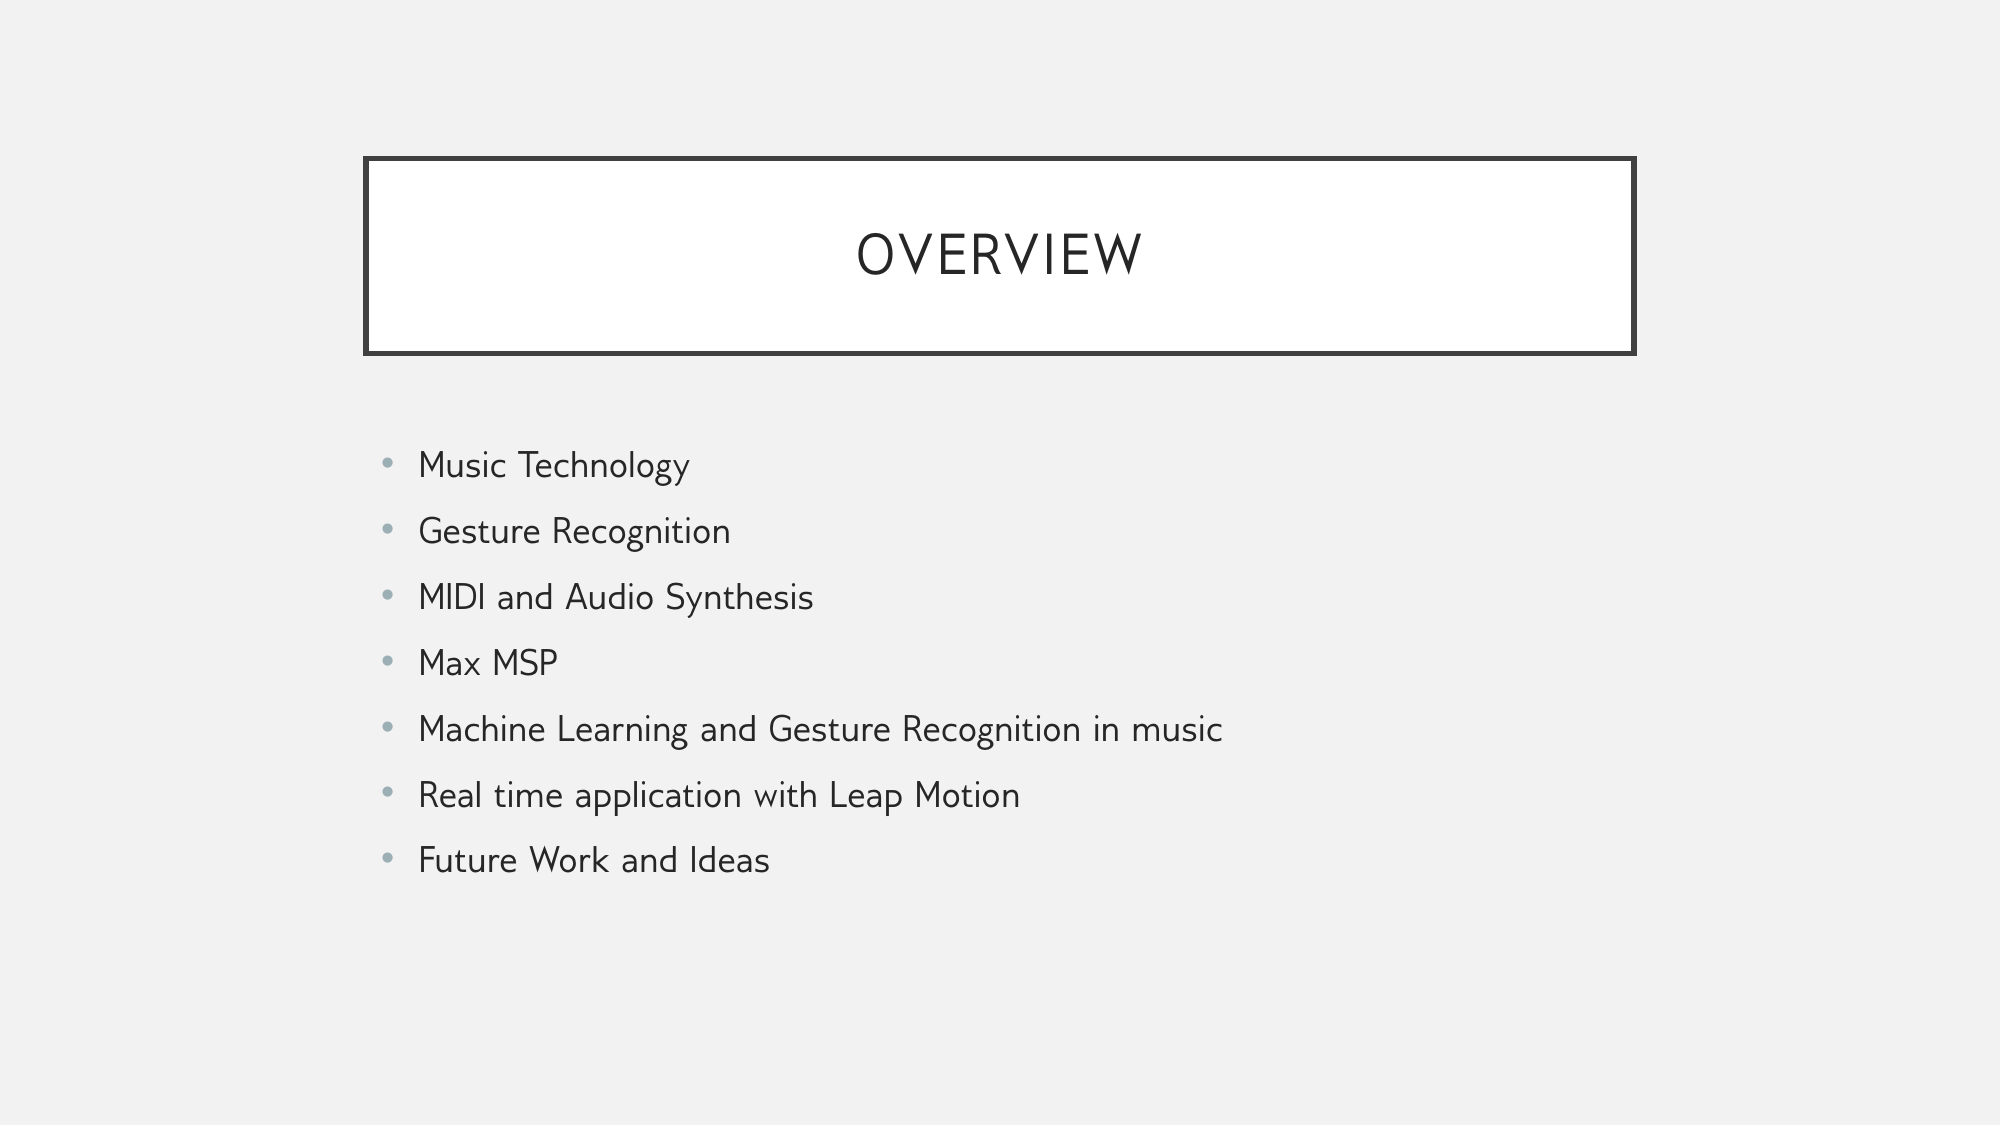

# overview
Music Technology
Gesture Recognition
MIDI and Audio Synthesis
Max MSP
Machine Learning and Gesture Recognition in music
Real time application with Leap Motion
Future Work and Ideas